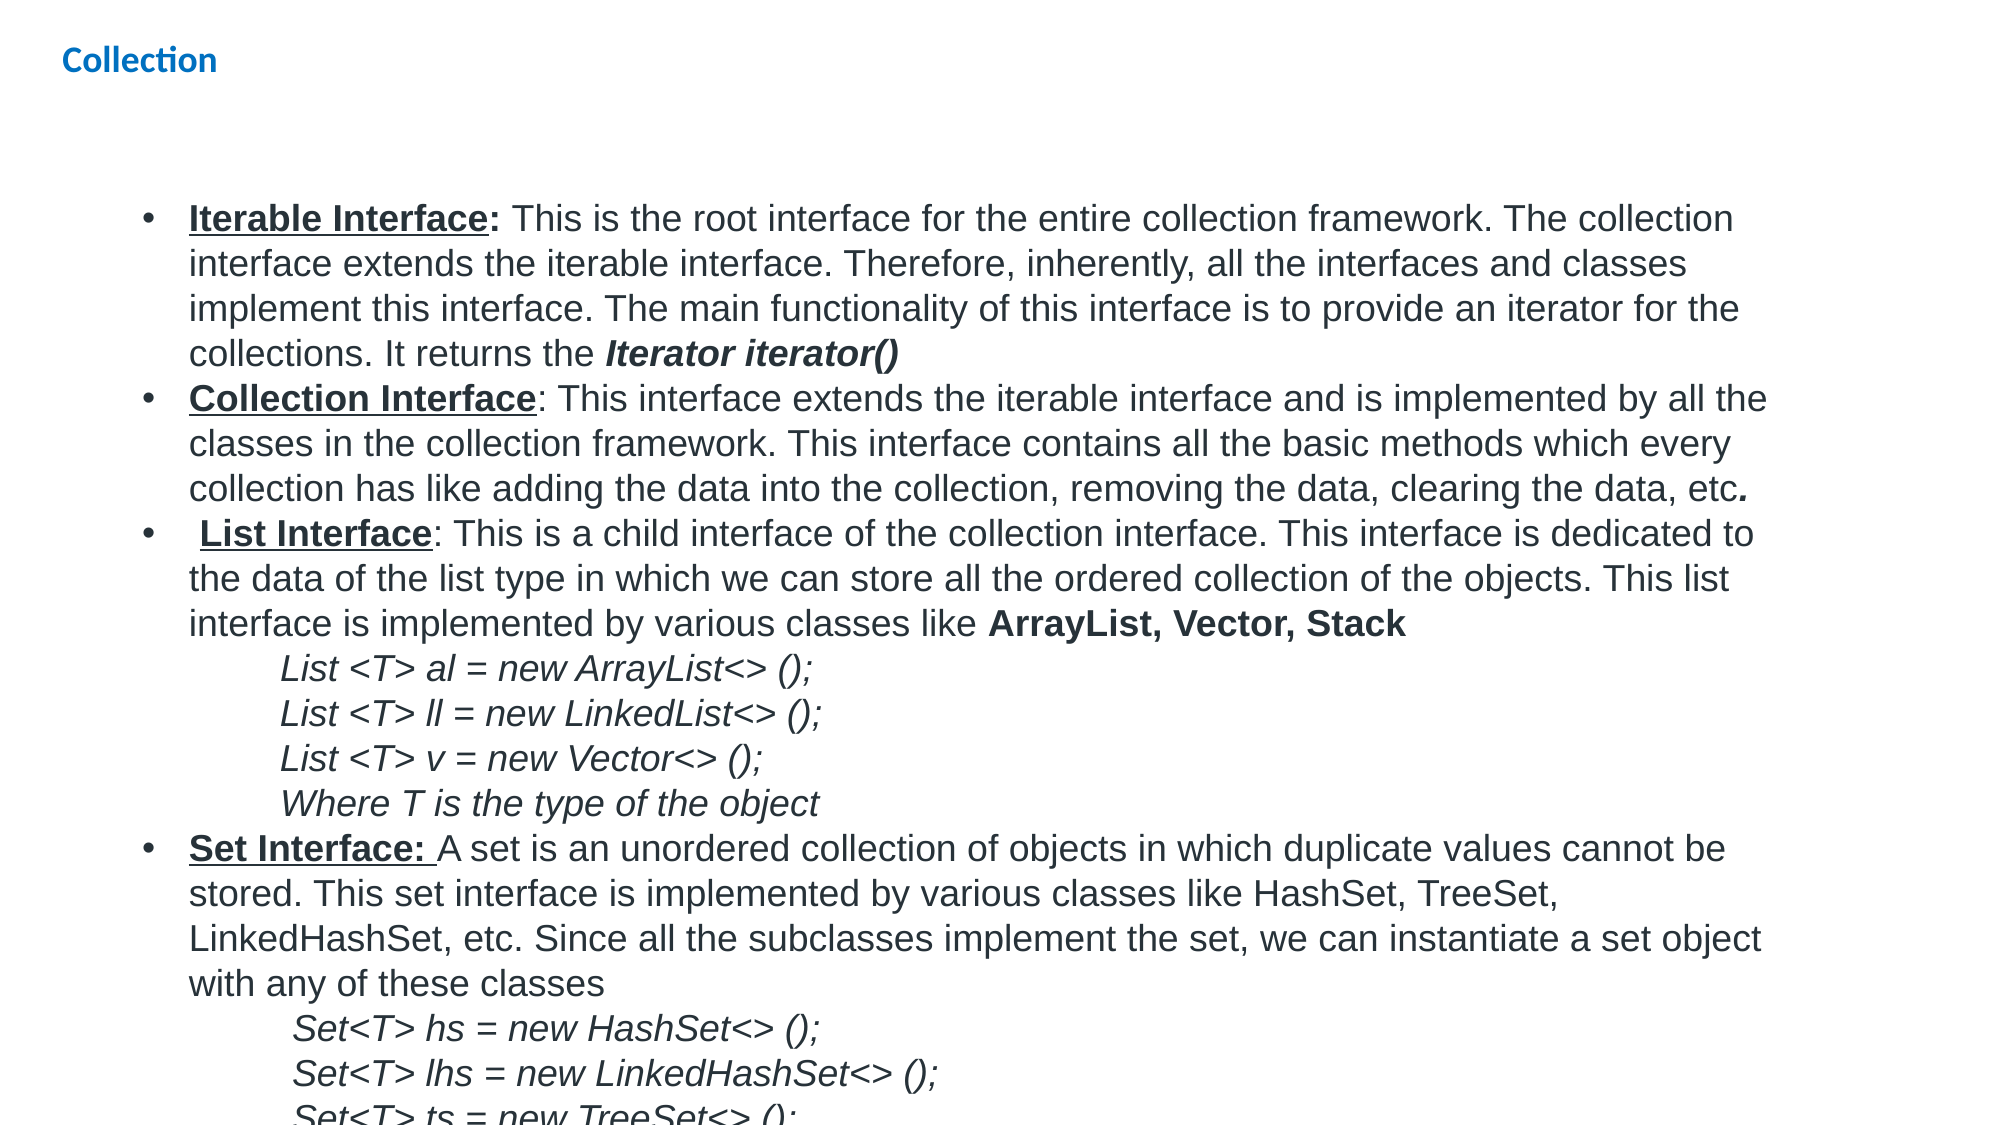

Collection
Iterable Interface: This is the root interface for the entire collection framework. The collection interface extends the iterable interface. Therefore, inherently, all the interfaces and classes implement this interface. The main functionality of this interface is to provide an iterator for the collections. It returns the Iterator iterator()
Collection Interface: This interface extends the iterable interface and is implemented by all the classes in the collection framework. This interface contains all the basic methods which every collection has like adding the data into the collection, removing the data, clearing the data, etc.
 List Interface: This is a child interface of the collection interface. This interface is dedicated to the data of the list type in which we can store all the ordered collection of the objects. This list interface is implemented by various classes like ArrayList, Vector, Stack
      List <T> al = new ArrayList<> (); 
      List <T> ll = new LinkedList<> (); 
      List <T> v = new Vector<> ();
      Where T is the type of the object
Set Interface: A set is an unordered collection of objects in which duplicate values cannot be stored. This set interface is implemented by various classes like HashSet, TreeSet, LinkedHashSet, etc. Since all the subclasses implement the set, we can instantiate a set object with any of these classes
Set<T> hs = new HashSet<> (); 
Set<T> lhs = new LinkedHashSet<> (); 
Set<T> ts = new TreeSet<> ();
Where T is the type of the object